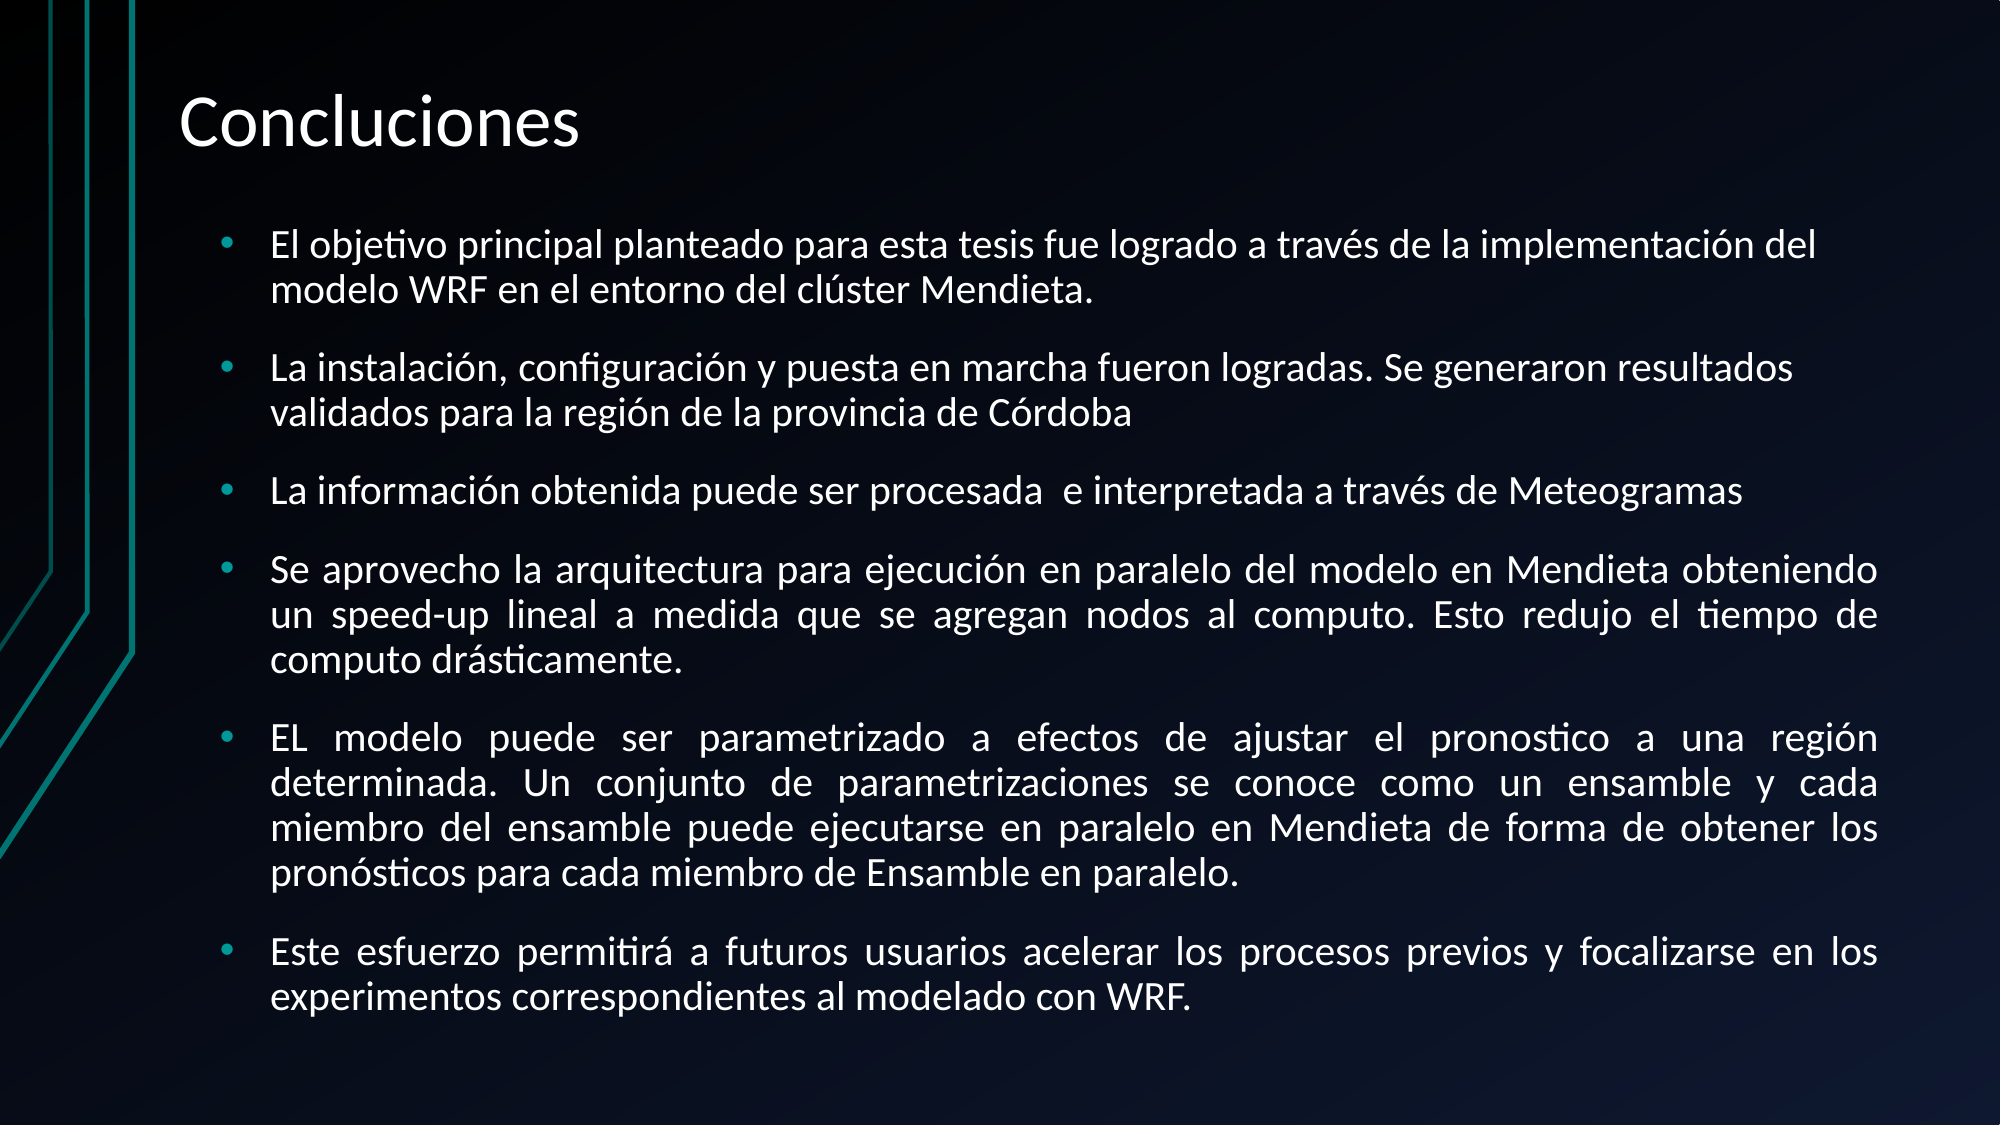

# Concluciones
El objetivo principal planteado para esta tesis fue logrado a través de la implementación del modelo WRF en el entorno del clúster Mendieta.
La instalación, configuración y puesta en marcha fueron logradas. Se generaron resultados validados para la región de la provincia de Córdoba
La información obtenida puede ser procesada  e interpretada a través de Meteogramas
Se aprovecho la arquitectura para ejecución en paralelo del modelo en Mendieta obteniendo un speed-up lineal a medida que se agregan nodos al computo. Esto redujo el tiempo de computo drásticamente.
EL modelo puede ser parametrizado a efectos de ajustar el pronostico a una región determinada. Un conjunto de parametrizaciones se conoce como un ensamble y cada miembro del ensamble puede ejecutarse en paralelo en Mendieta de forma de obtener los pronósticos para cada miembro de Ensamble en paralelo.
Este esfuerzo permitirá a futuros usuarios acelerar los procesos previos y focalizarse en los experimentos correspondientes al modelado con WRF.